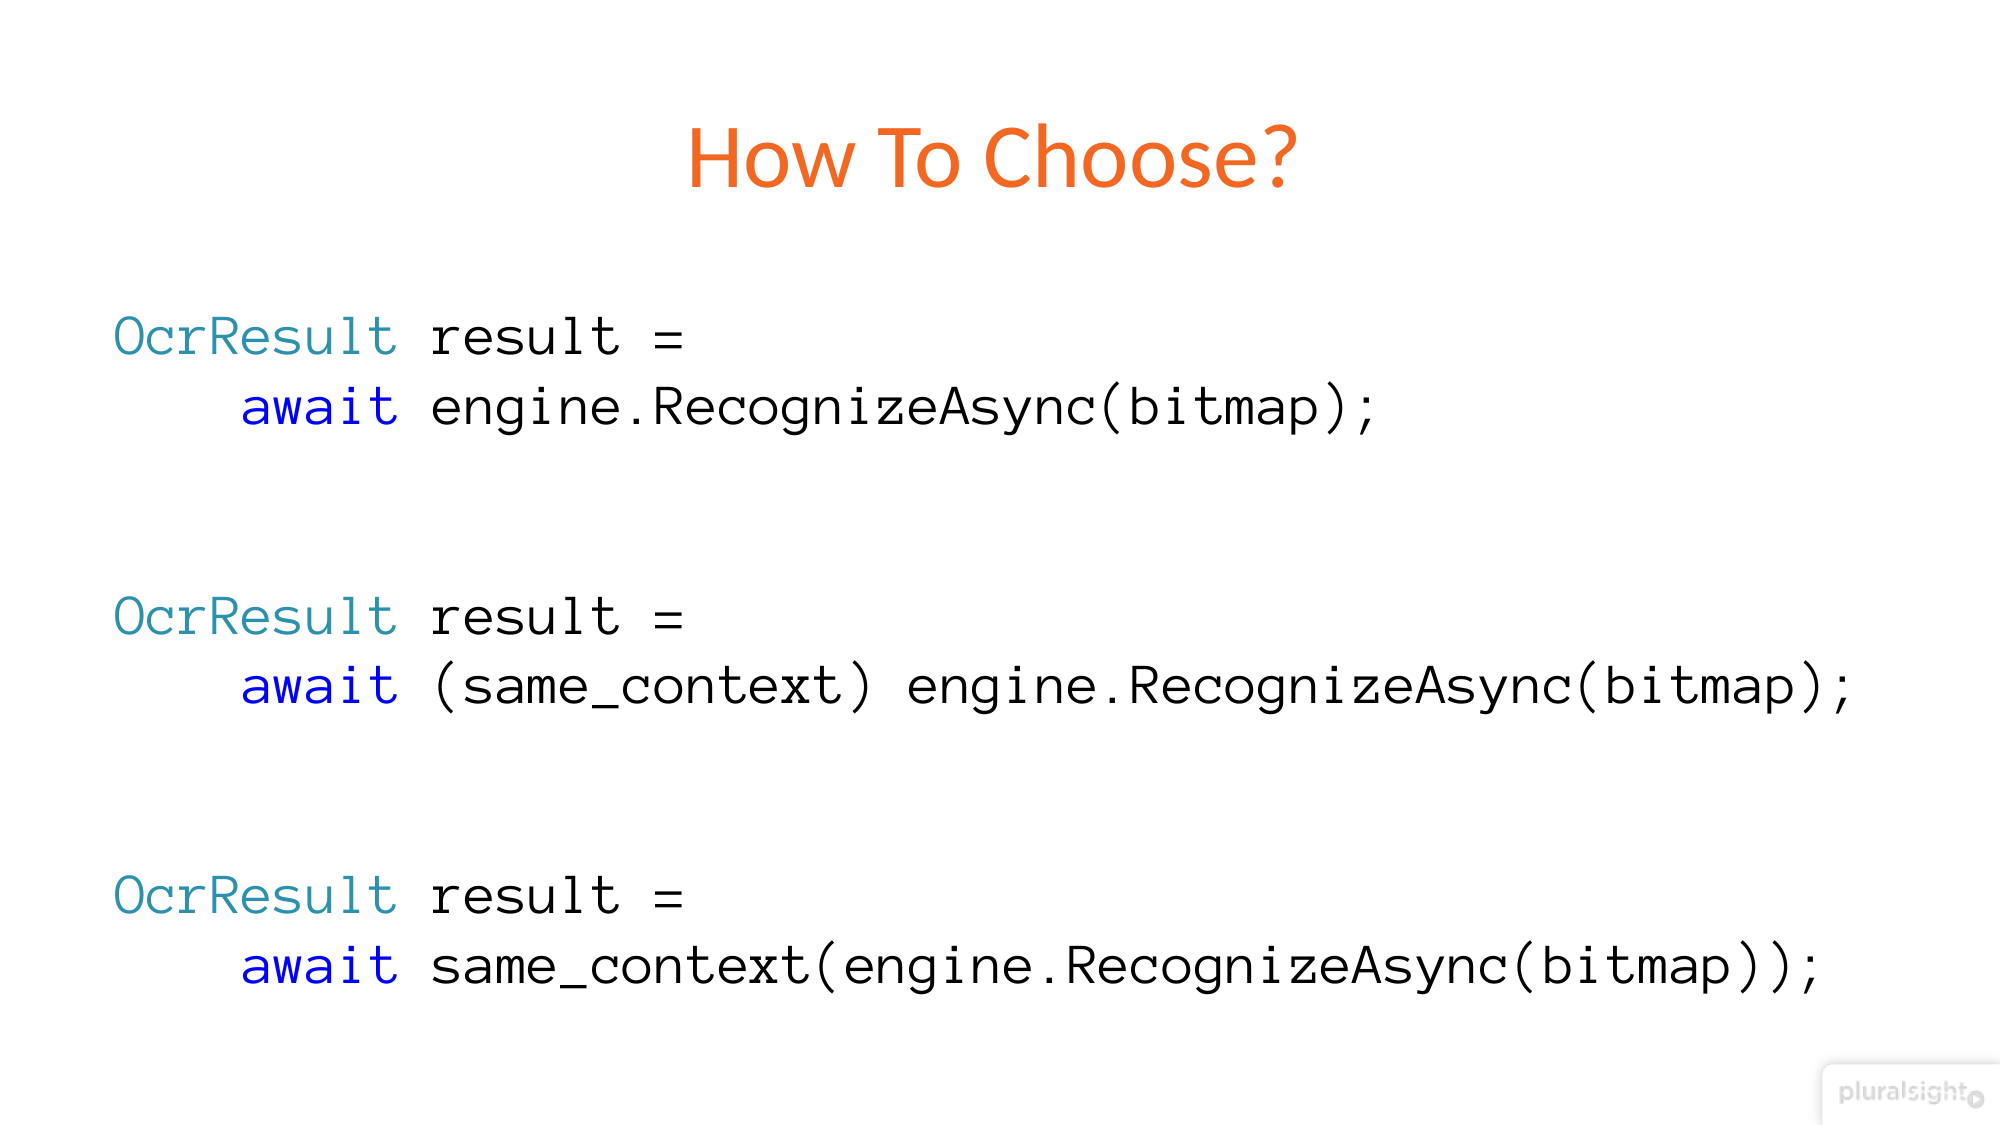

# How To Choose?
OcrResult result =
    await engine.RecognizeAsync(bitmap);

OcrResult result =
    await (same_context) engine.RecognizeAsync(bitmap);

OcrResult result =
    await same_context(engine.RecognizeAsync(bitmap));